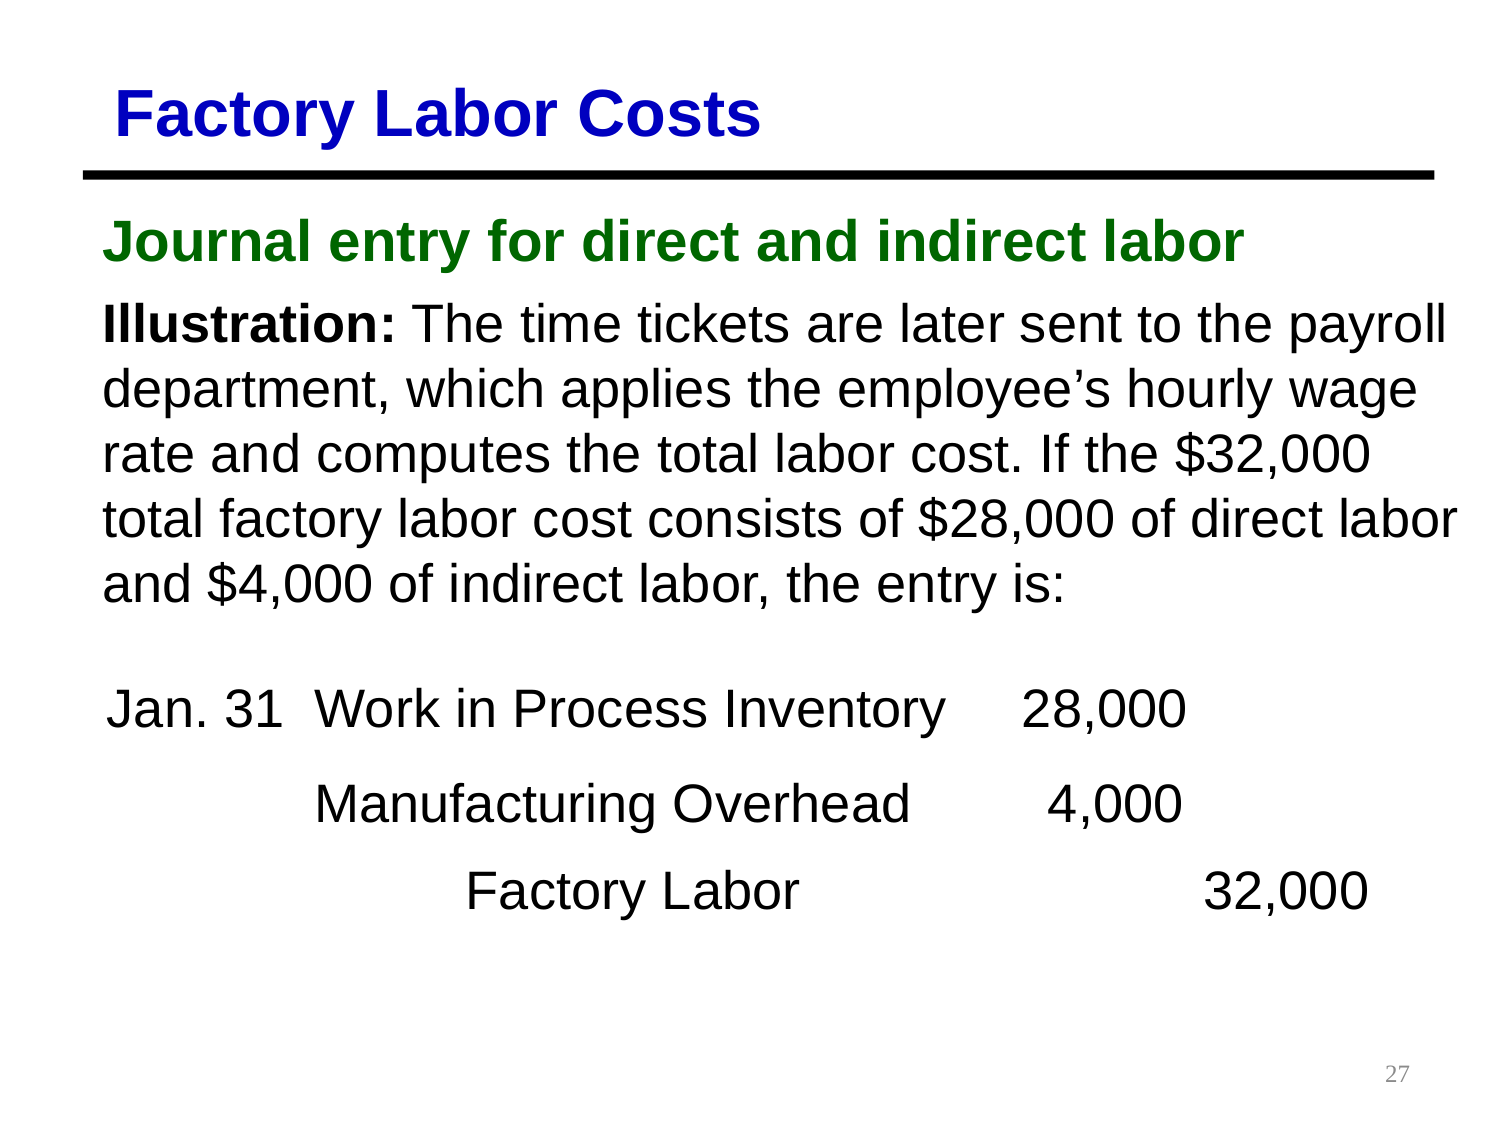

Factory Labor Costs

Journal entry for direct and indirect labor
Illustration: The time tickets are later sent to the payroll department, which applies the employee’s hourly wage rate and computes the total labor cost. If the $32,000 total factory labor cost consists of $28,000 of direct labor and $4,000 of indirect labor, the entry is:
Jan. 31  Work in Process Inventory     28,000
             Manufacturing Overhead 	   4,000
                           Factory Labor		             32,000
27